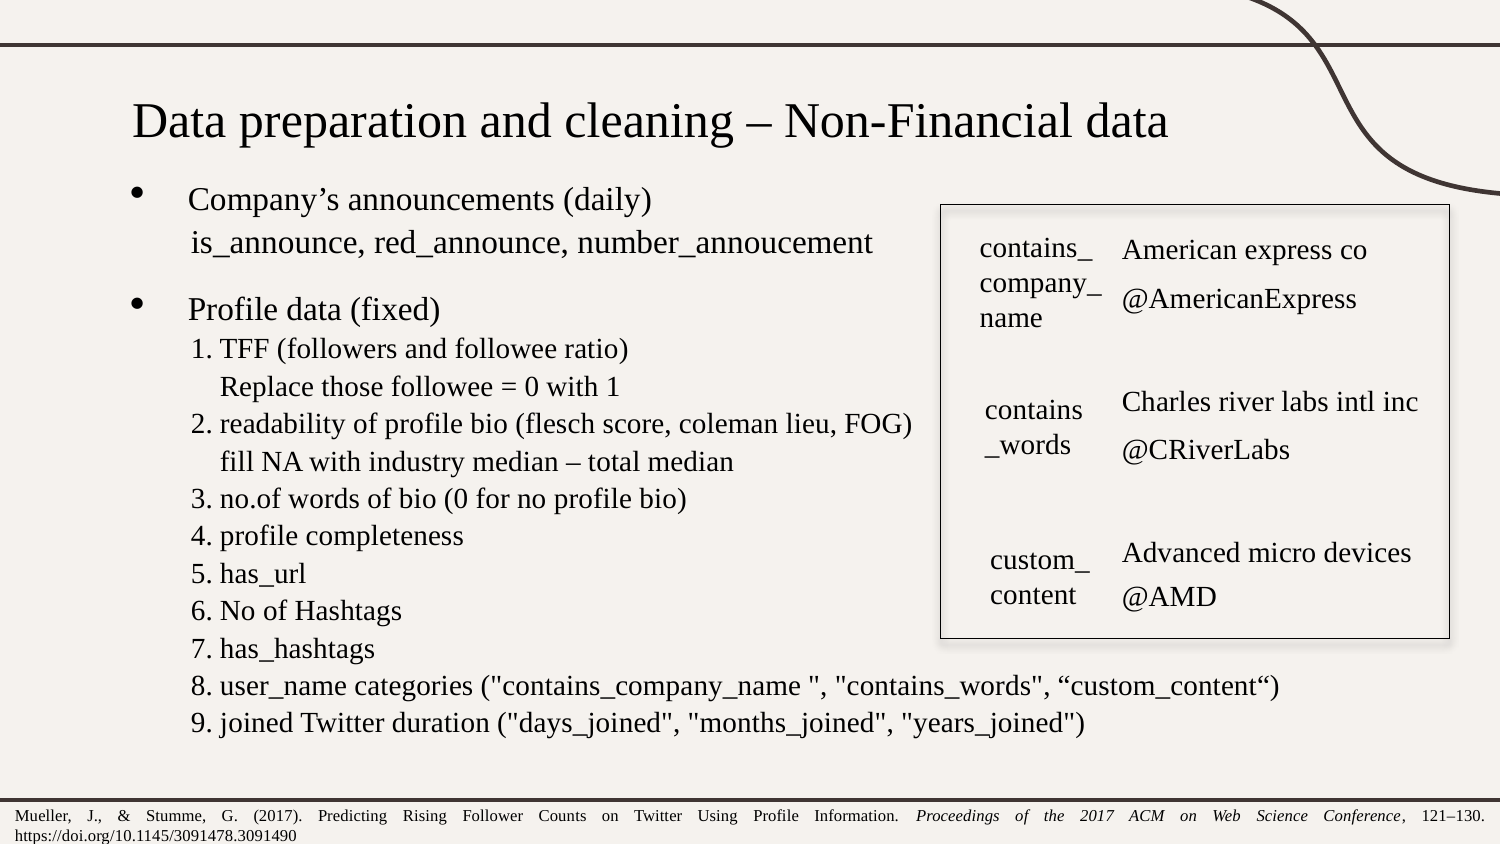

# Data preparation and cleaning – Non-Financial data
Company’s announcements (daily)
is_announce, red_announce, number_annoucement
Profile data (fixed)
1. TFF (followers and followee ratio)
    Replace those followee = 0 with 1
2. readability of profile bio (flesch score, coleman lieu, FOG)
    fill NA with industry median – total median
3. no.of words of bio (0 for no profile bio)
4. profile completeness
5. has_url
6. No of Hashtags
7. has_hashtags
8. user_name categories ("contains_company_name ", "contains_words", “custom_content“)
9. joined Twitter duration ("days_joined", "months_joined", "years_joined")

contains_company_name
American express co
@AmericanExpress
Charles river labs intl inc
@CRiverLabs
Advanced micro devices
@AMD
contains_words
custom_content
Mueller, J., & Stumme, G. (2017). Predicting Rising Follower Counts on Twitter Using Profile Information. Proceedings of the 2017 ACM on Web Science Conference, 121–130. https://doi.org/10.1145/3091478.3091490